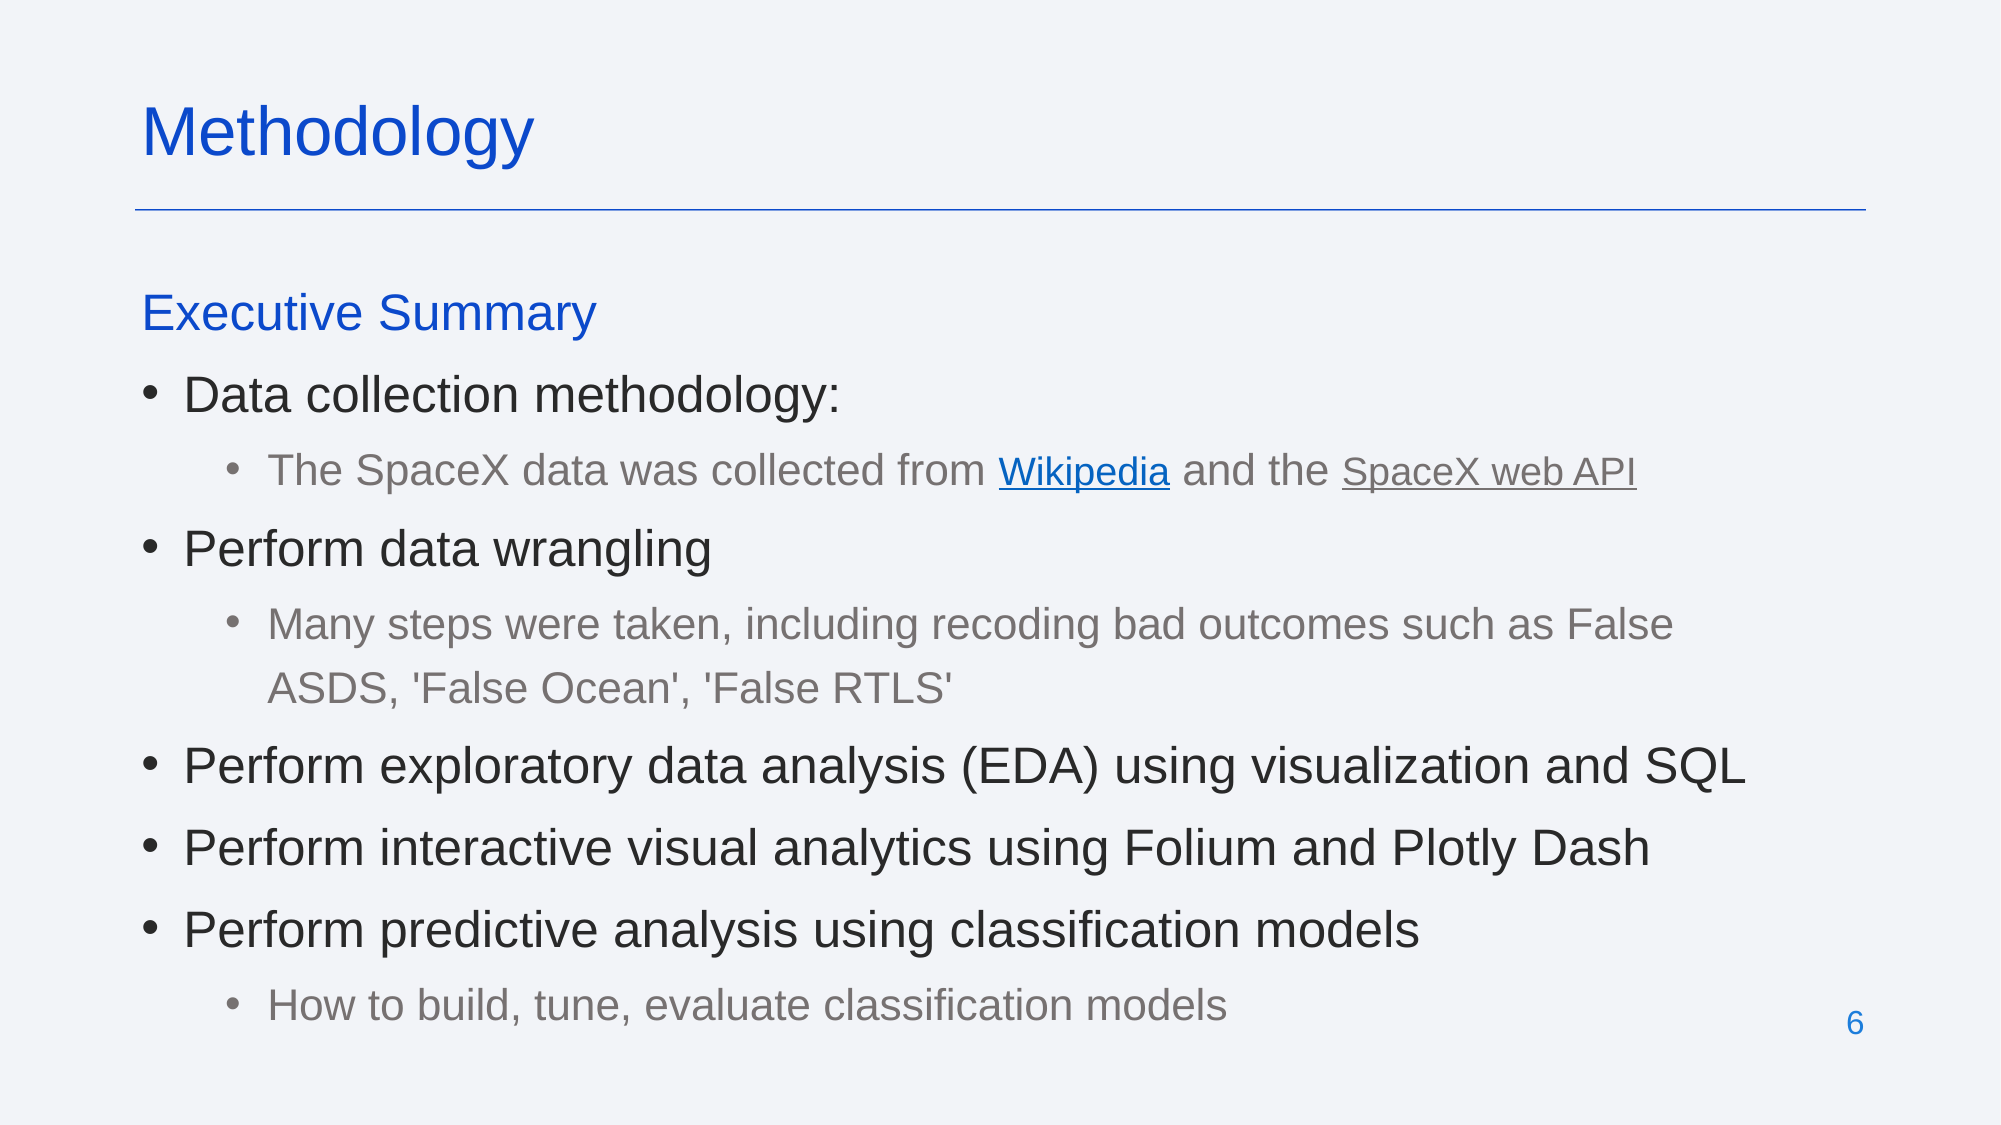

Methodology
Executive Summary
Data collection methodology:
The SpaceX data was collected from Wikipedia and the SpaceX web API
Perform data wrangling
Many steps were taken, including recoding bad outcomes such as False ASDS, 'False Ocean', 'False RTLS'
Perform exploratory data analysis (EDA) using visualization and SQL
Perform interactive visual analytics using Folium and Plotly Dash
Perform predictive analysis using classification models
How to build, tune, evaluate classification models

6